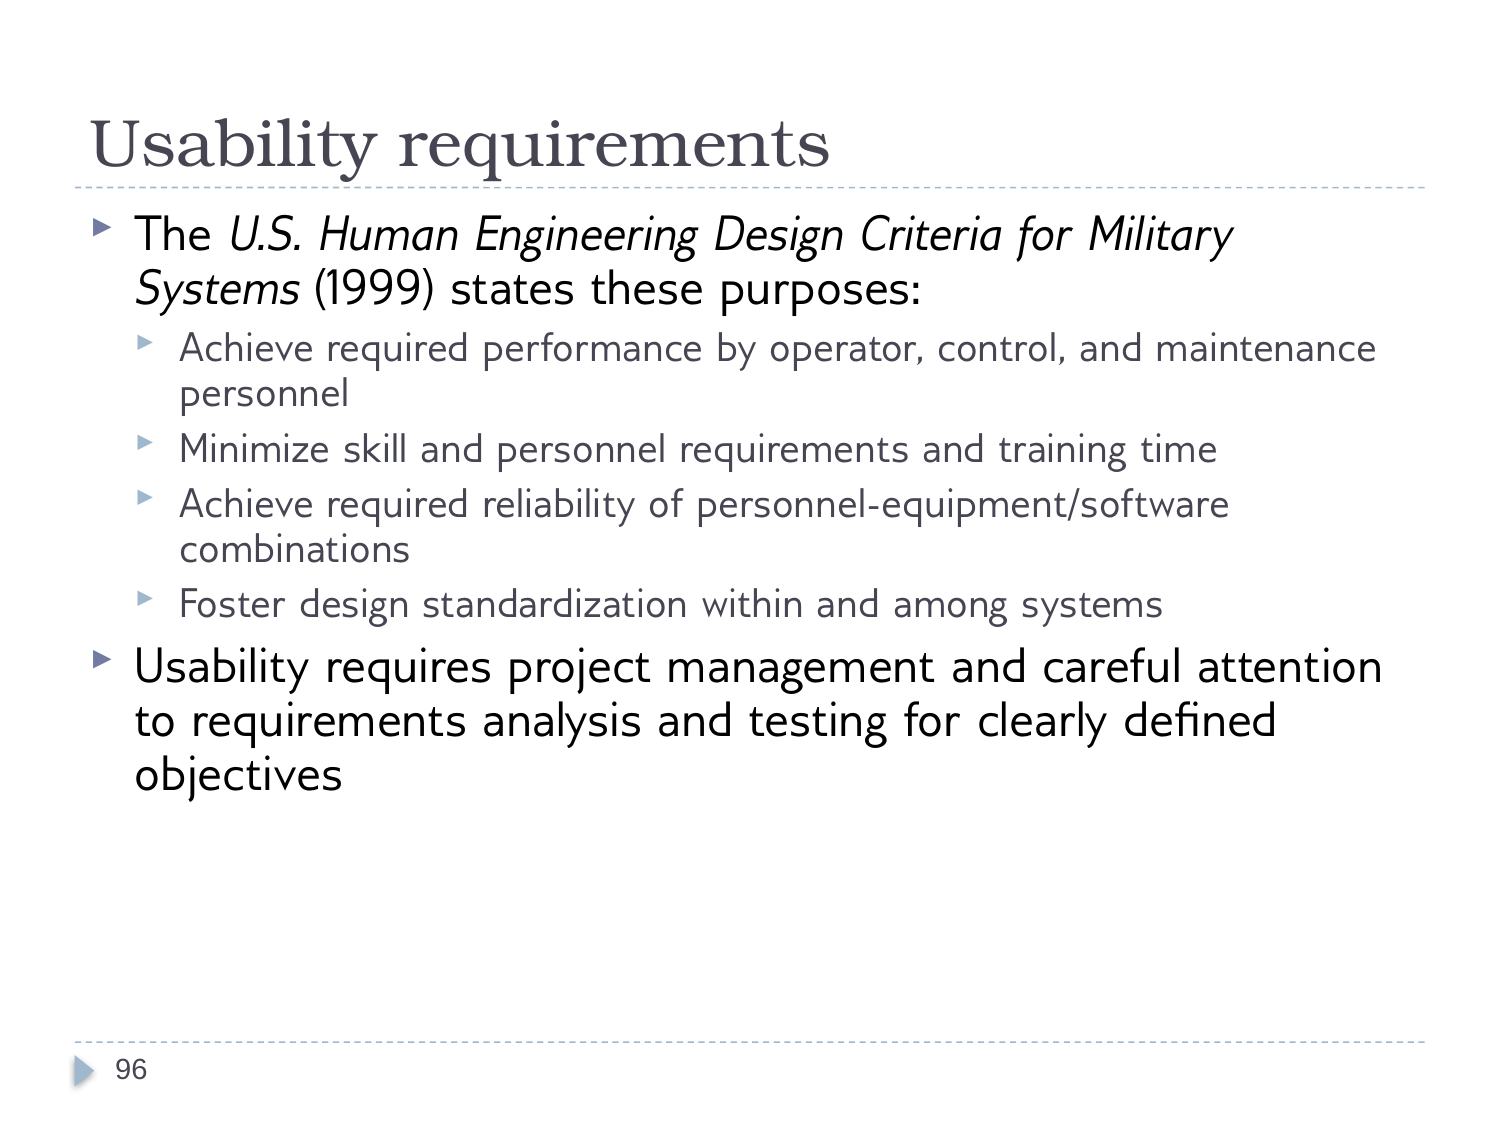

# Usability requirements
The U.S. Human Engineering Design Criteria for Military Systems (1999) states these purposes:
Achieve required performance by operator, control, and maintenance personnel
Minimize skill and personnel requirements and training time
Achieve required reliability of personnel-equipment/software combinations
Foster design standardization within and among systems
Usability requires project management and careful attention to requirements analysis and testing for clearly defined objectives
96